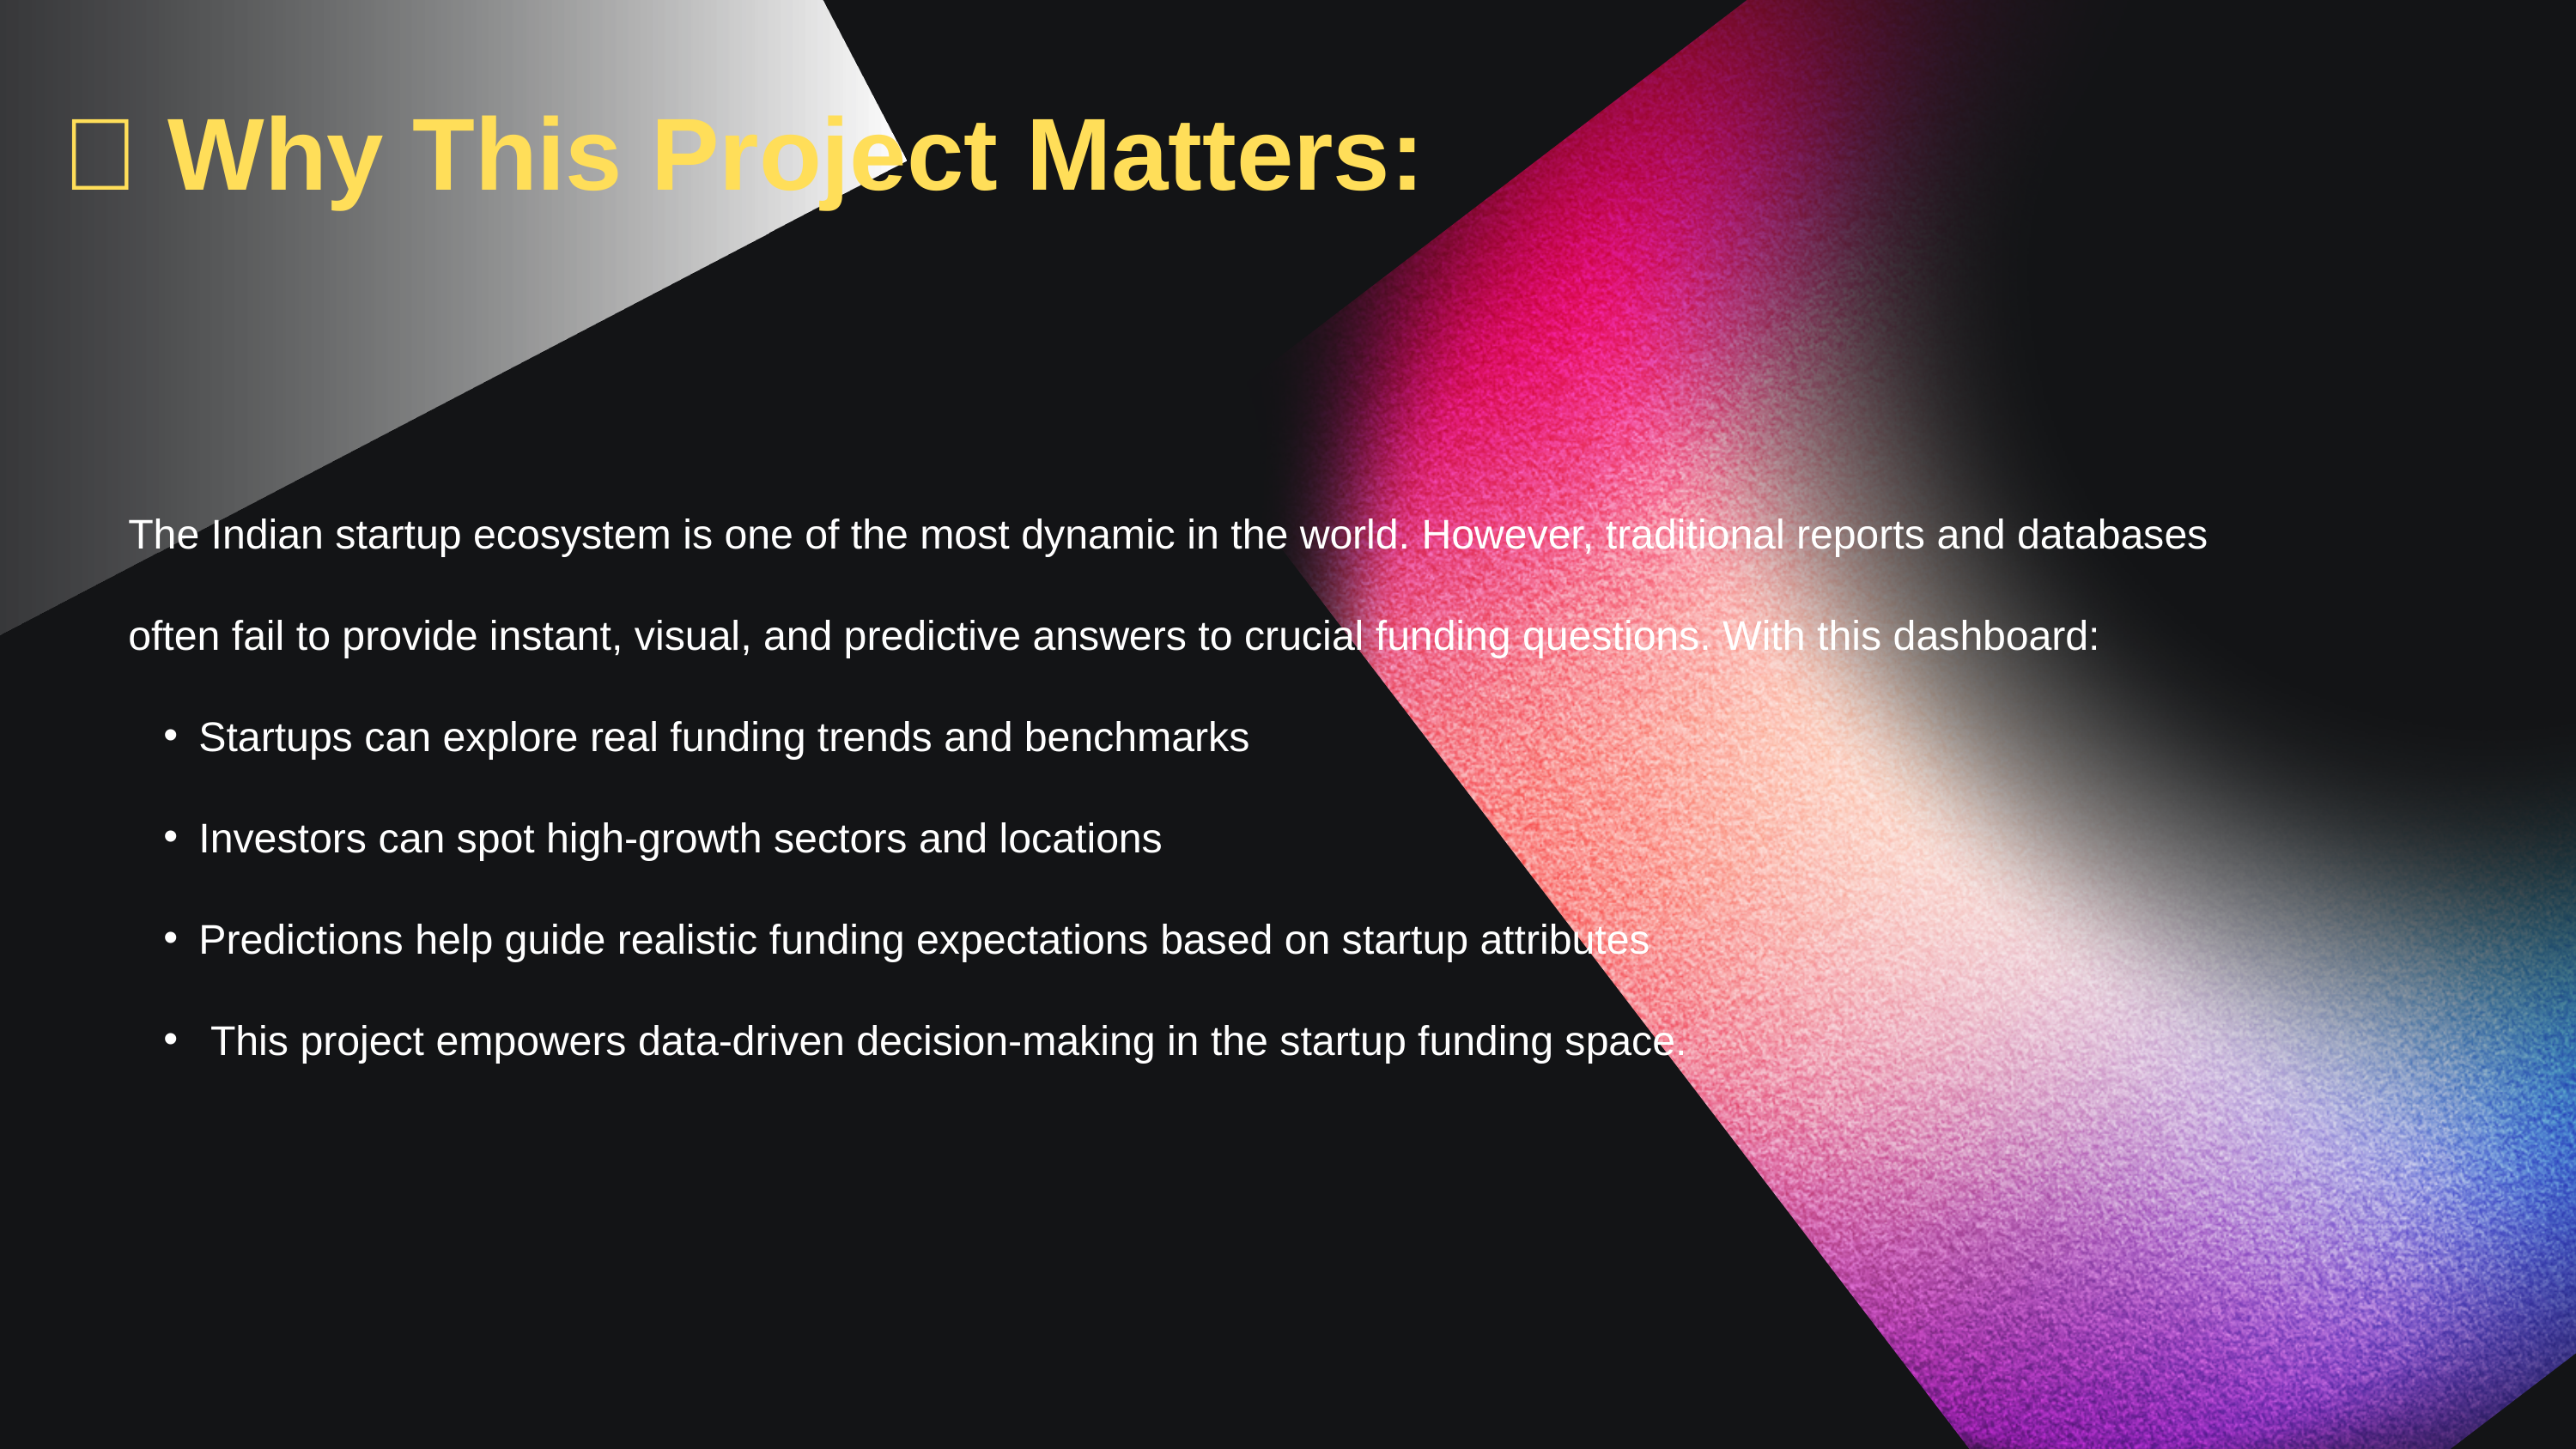

🧩 Why This Project Matters:
The Indian startup ecosystem is one of the most dynamic in the world. However, traditional reports and databases often fail to provide instant, visual, and predictive answers to crucial funding questions. With this dashboard:
Startups can explore real funding trends and benchmarks
Investors can spot high-growth sectors and locations
Predictions help guide realistic funding expectations based on startup attributes
 This project empowers data-driven decision-making in the startup funding space.